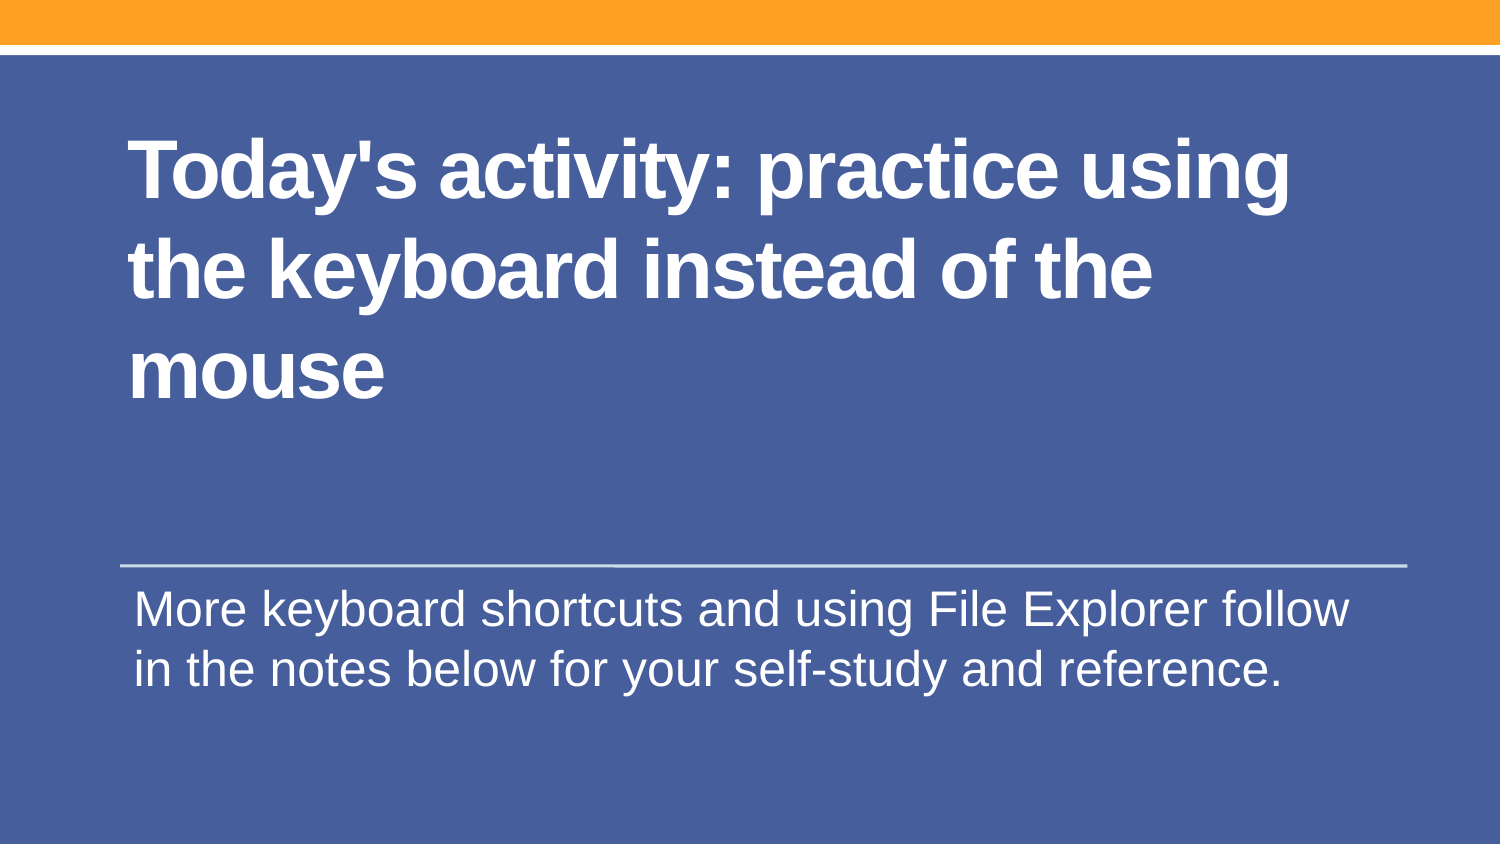

# Today's activity: practice using the keyboard instead of the mouse
More keyboard shortcuts and using File Explorer follow in the notes below for your self-study and reference.